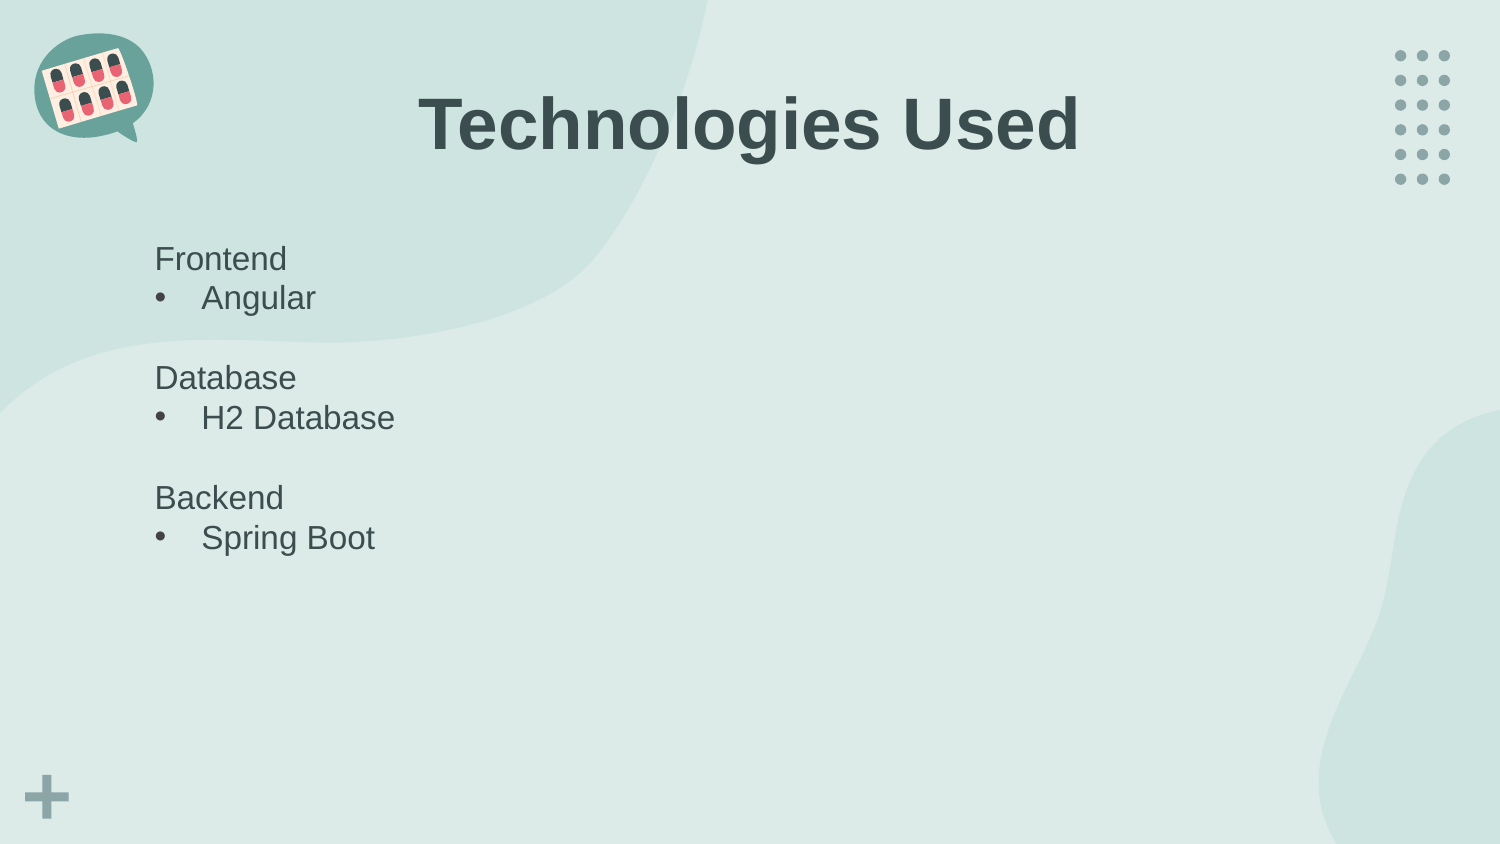

# Technologies Used

Frontend
Angular

Database
H2 Database

Backend
Spring Boot